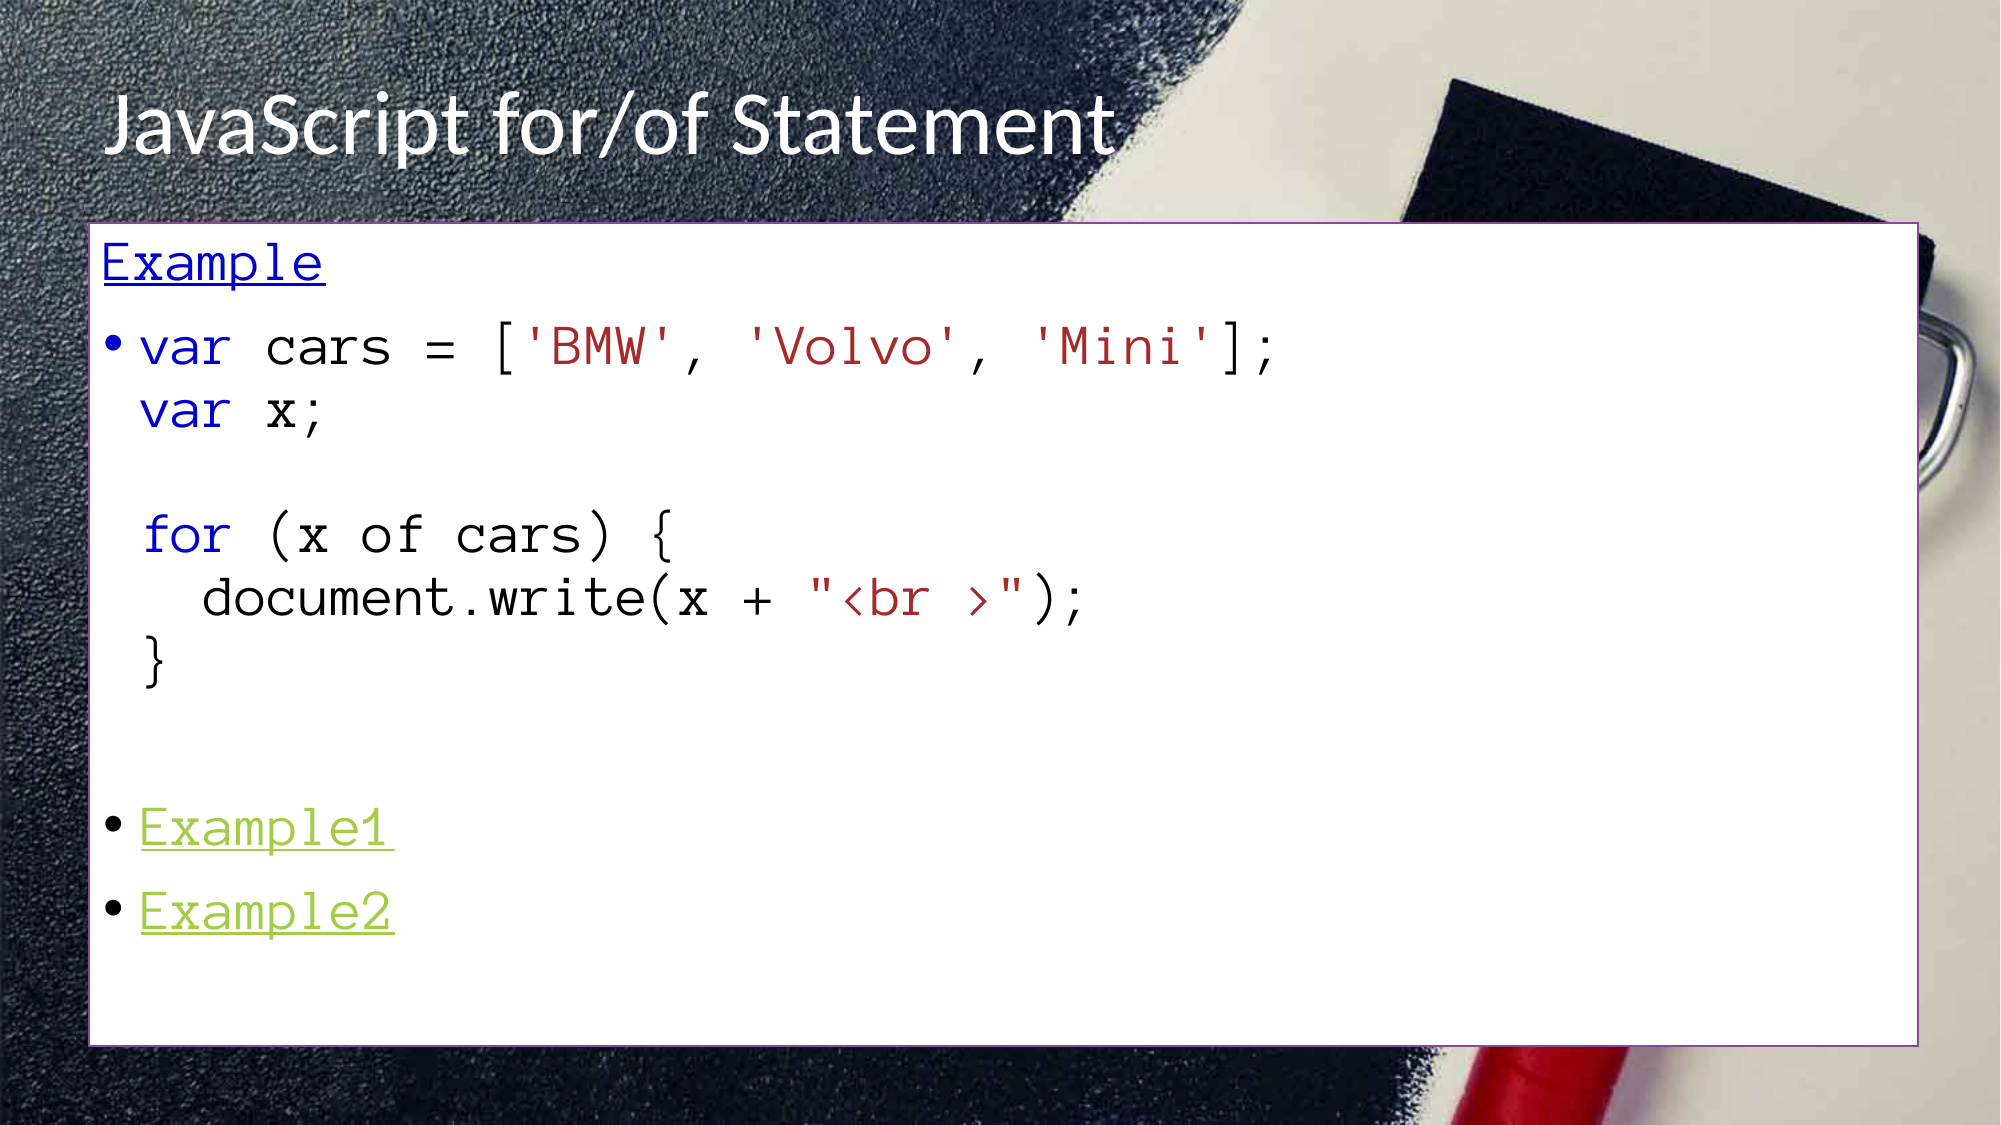

# JavaScript for/of Statement
Example
var cars = ['BMW', 'Volvo', 'Mini'];
var x;
for (x of cars) {
  document.write(x + "<br >");
}

Example1
Example2